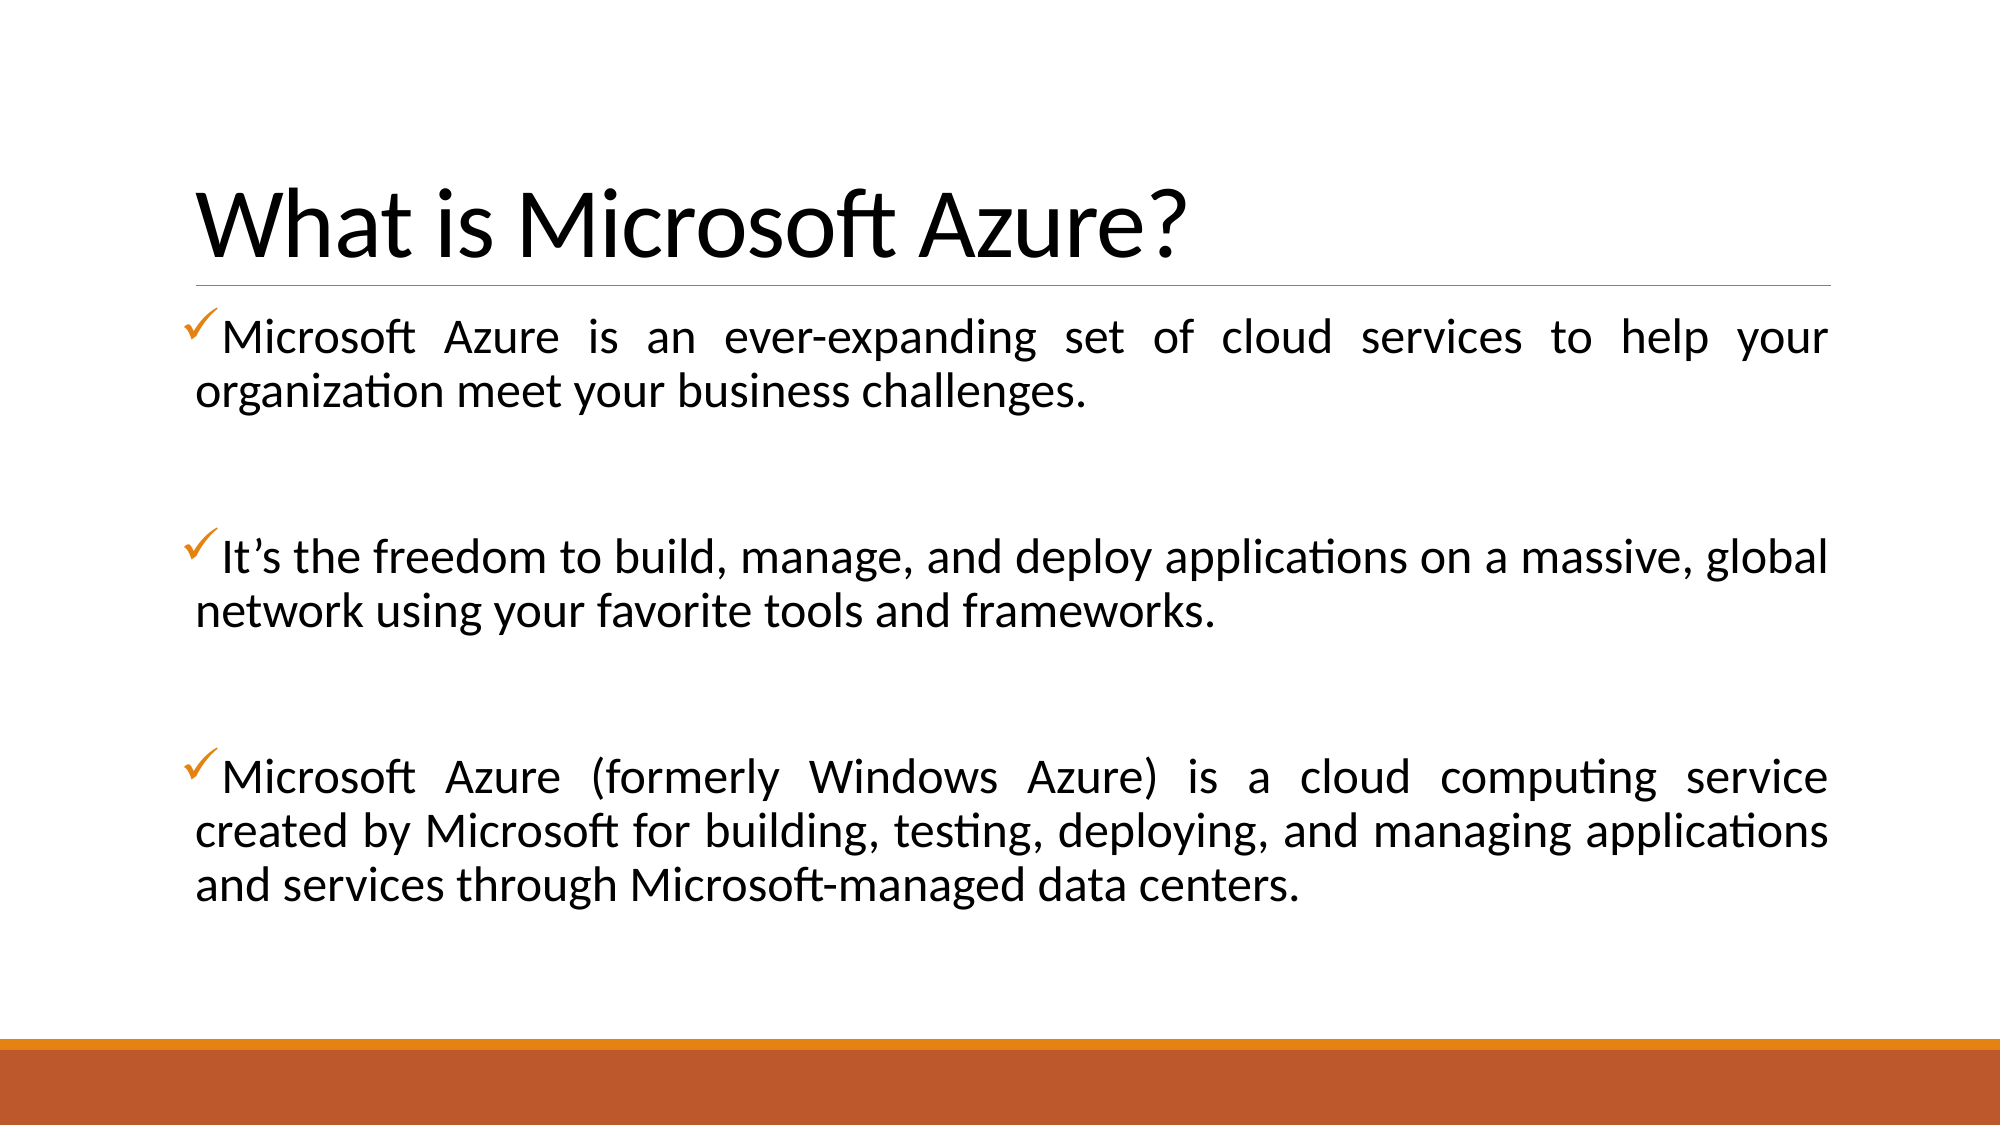

# What is Microsoft Azure?
Microsoft Azure is an ever-expanding set of cloud services to help your organization meet your business challenges.

It’s the freedom to build, manage, and deploy applications on a massive, global network using your favorite tools and frameworks.

Microsoft Azure (formerly Windows Azure) is a cloud computing service created by Microsoft for building, testing, deploying, and managing applications and services through Microsoft-managed data centers.